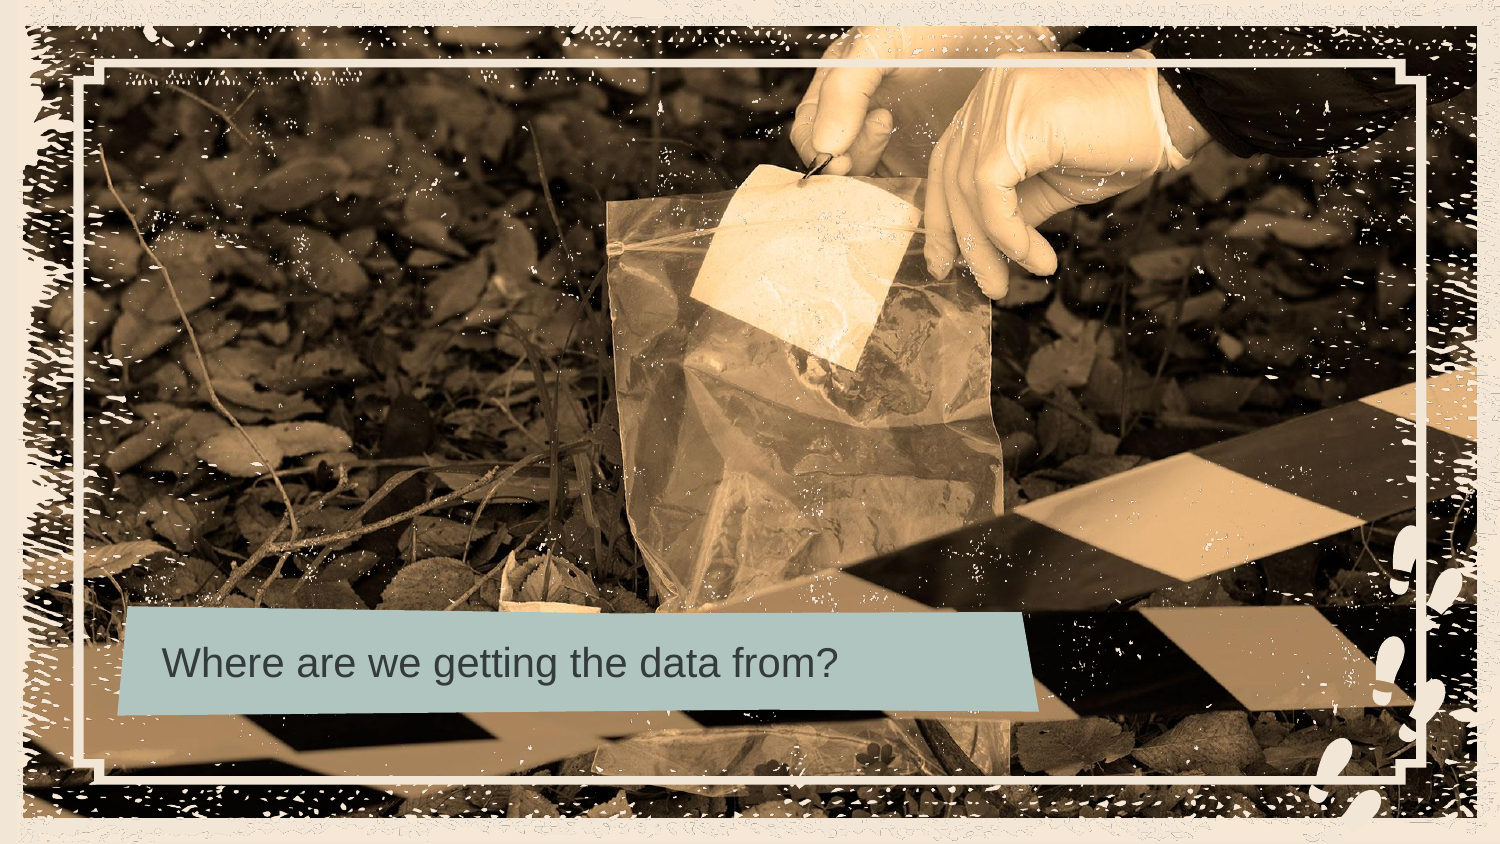

# Where are we getting the data from?